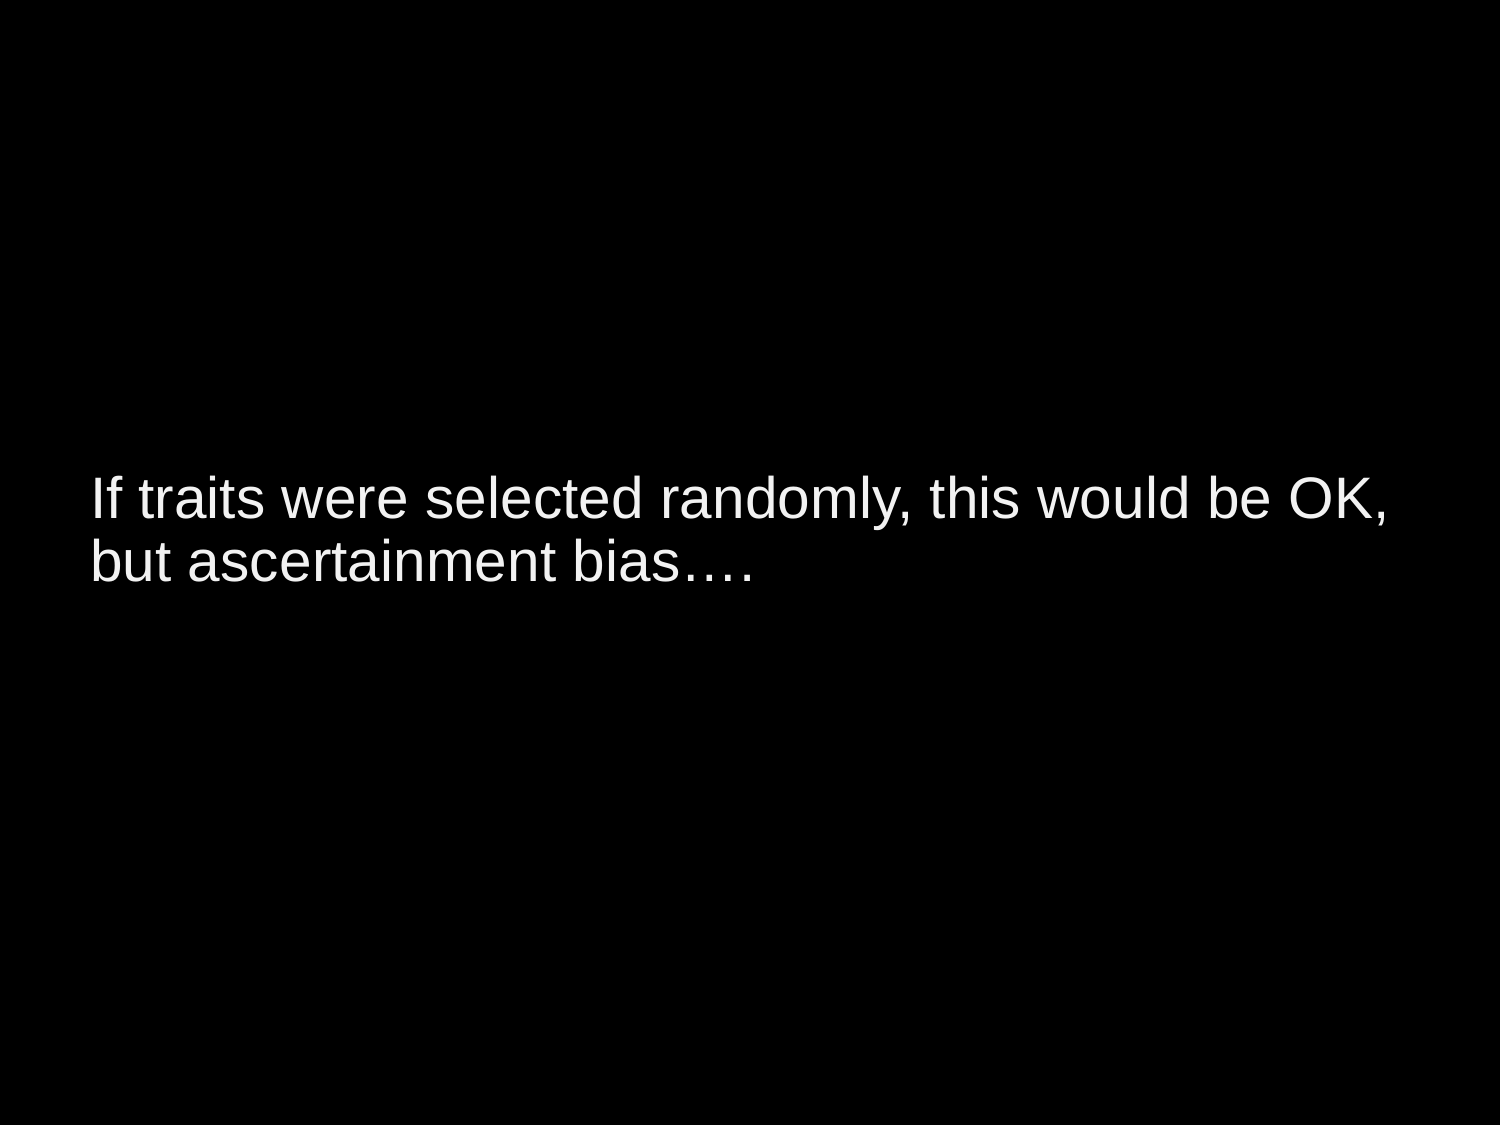

# If traits were selected randomly, this would be OK, but ascertainment bias….